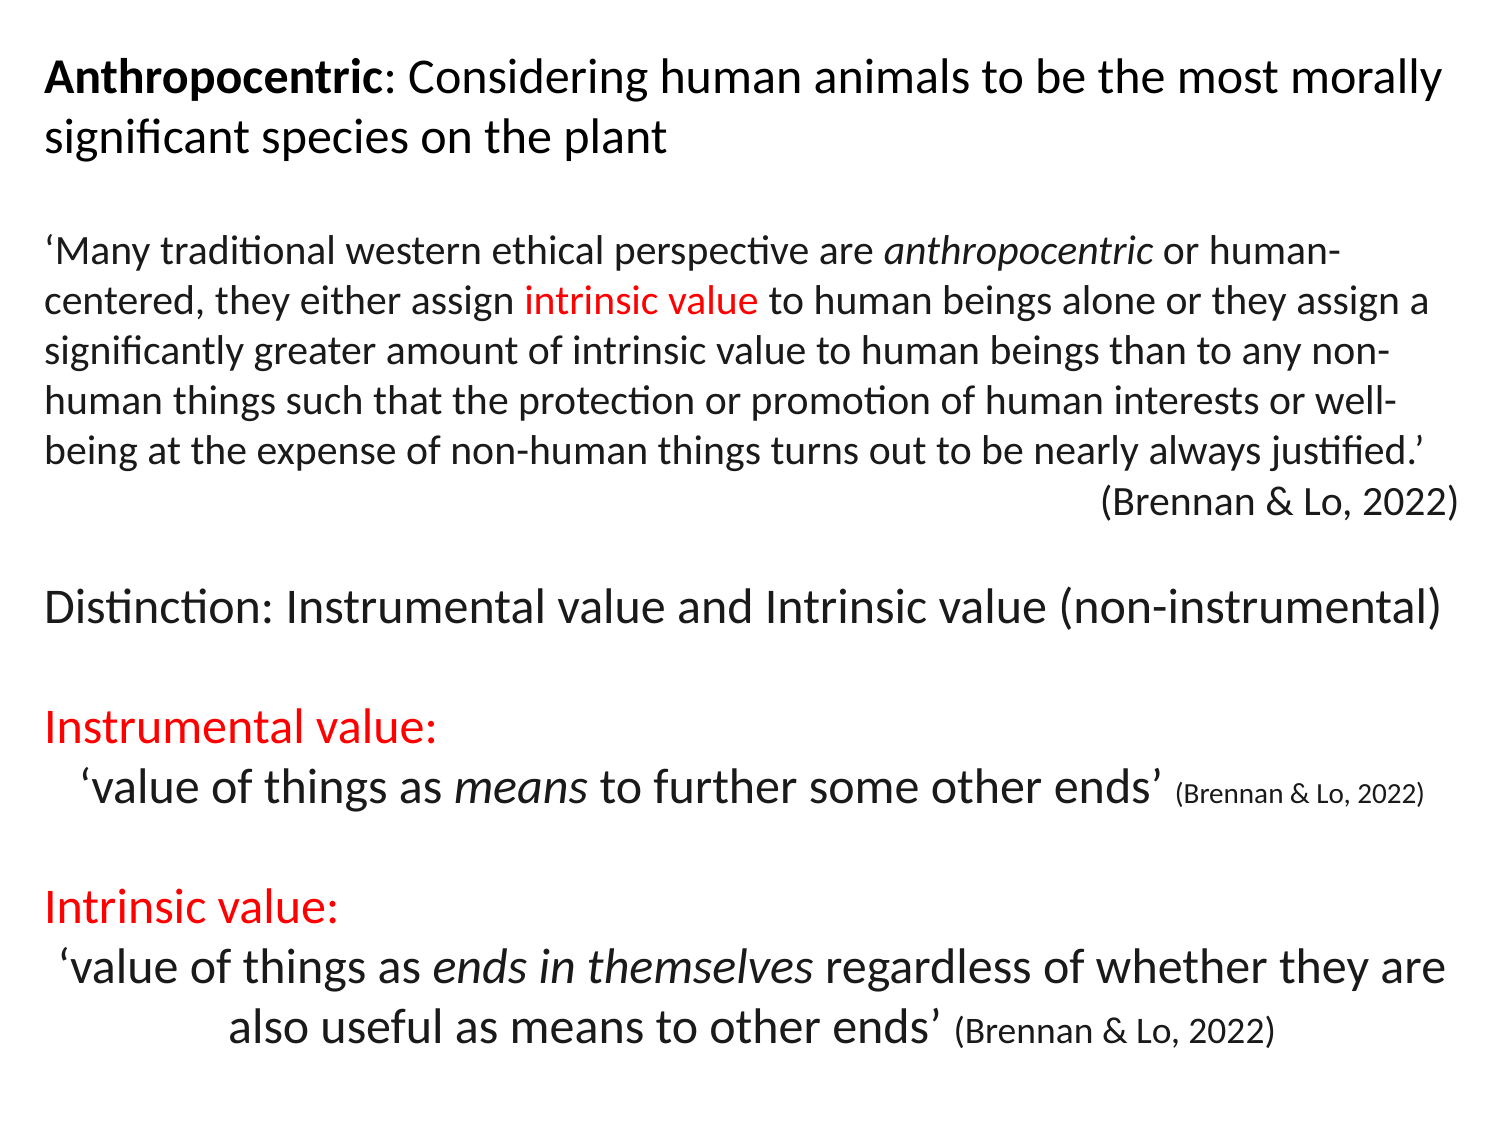

Anthropocentric: Considering human animals to be the most morally significant species on the plant

‘Many traditional western ethical perspective are anthropocentric or human-
centered, they either assign intrinsic value to human beings alone or they assign a
significantly greater amount of intrinsic value to human beings than to any non-human things such that the protection or promotion of human interests or well-being at the expense of non-human things turns out to be nearly always justified.’
(Brennan & Lo, 2022)

Distinction: Instrumental value and Intrinsic value (non-instrumental)

Instrumental value:
‘value of things as means to further some other ends’ (Brennan & Lo, 2022)

Intrinsic value:
‘value of things as ends in themselves regardless of whether they are also useful as means to other ends’ (Brennan & Lo, 2022)